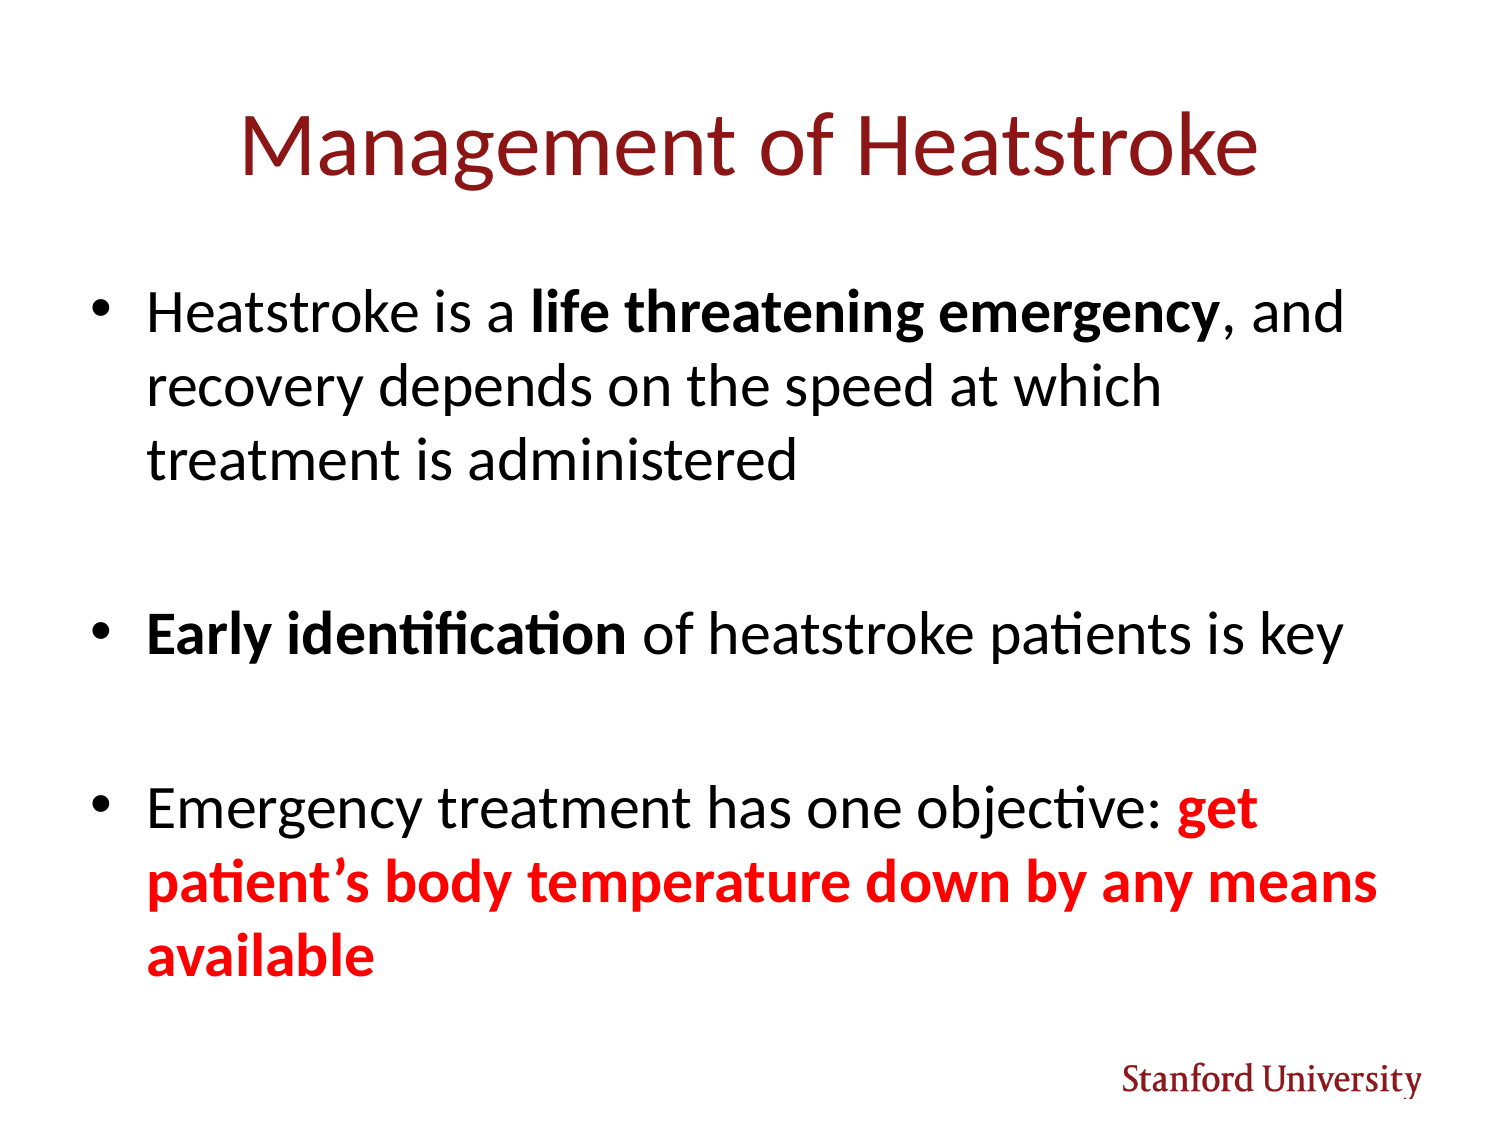

# Management of Heatstroke
Heatstroke is a life threatening emergency, and recovery depends on the speed at which treatment is administered

Early identification of heatstroke patients is key

Emergency treatment has one objective: get patient’s body temperature down by any means available